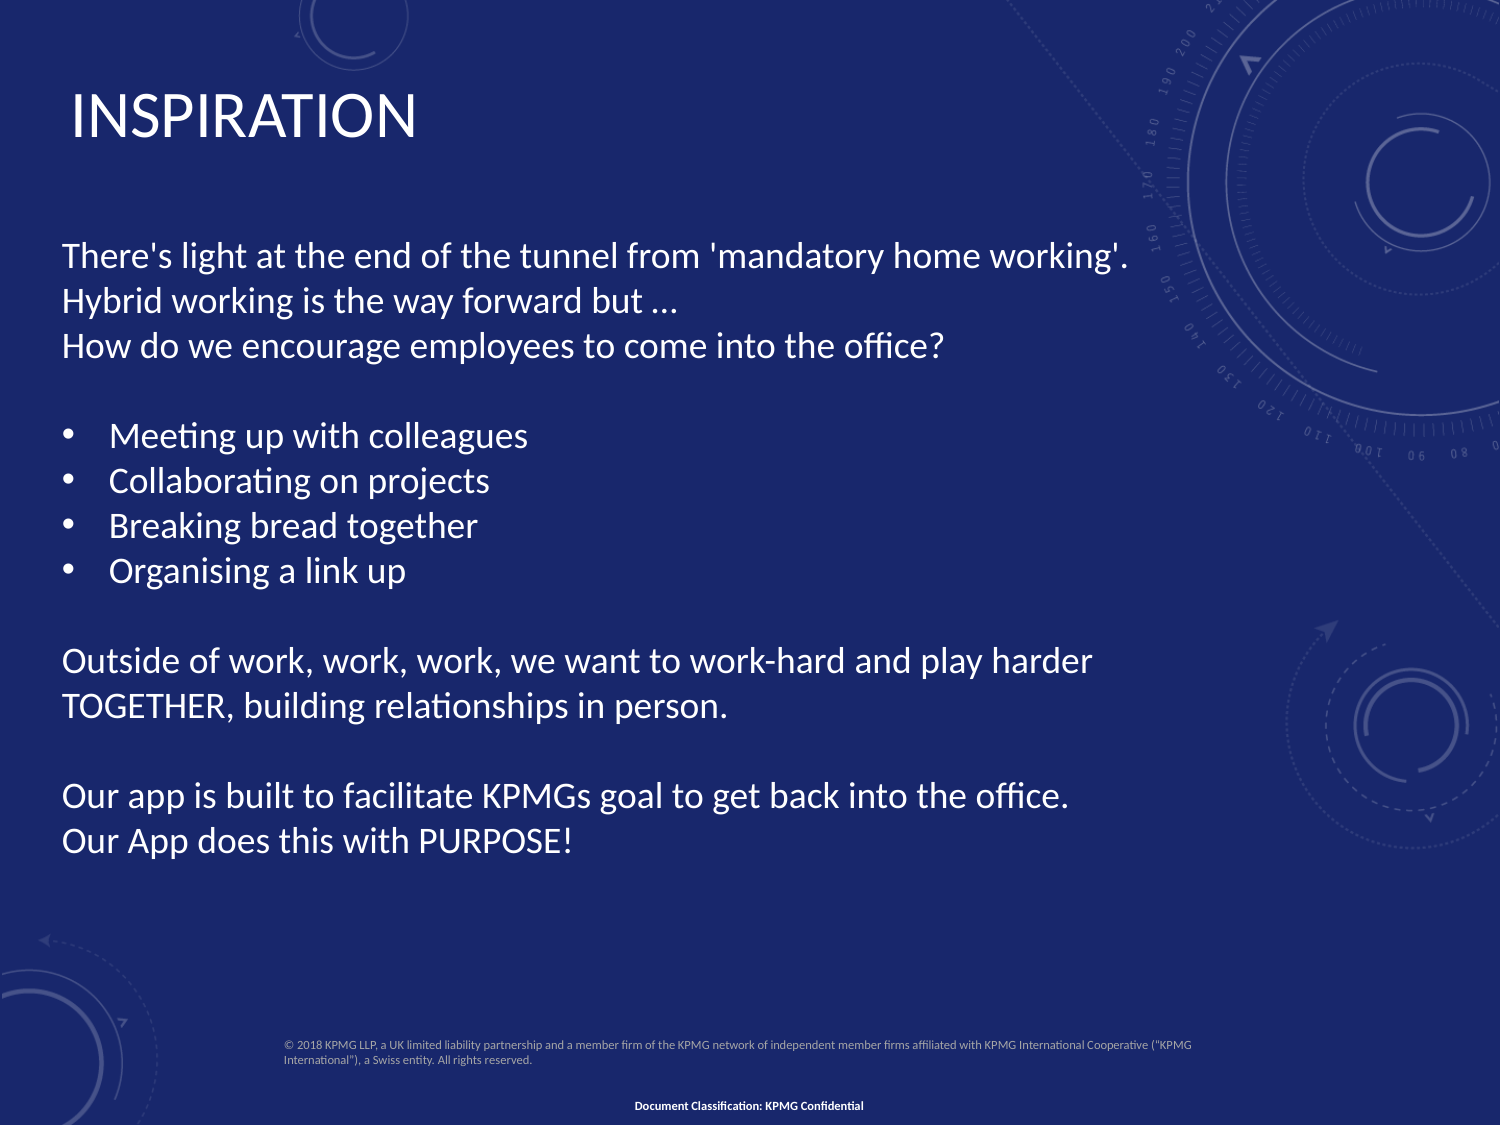

# INSPIRATION

There's light at the end of the tunnel from 'mandatory home working'.  Hybrid working is the way forward but …
How do we encourage employees to come into the office?

Meeting up with colleagues
Collaborating on projects
Breaking bread together
Organising a link up

Outside of work, work, work, we want to work-hard and play harder TOGETHER, building relationships in person.

Our app is built to facilitate KPMGs goal to get back into the office.
Our App does this with PURPOSE!